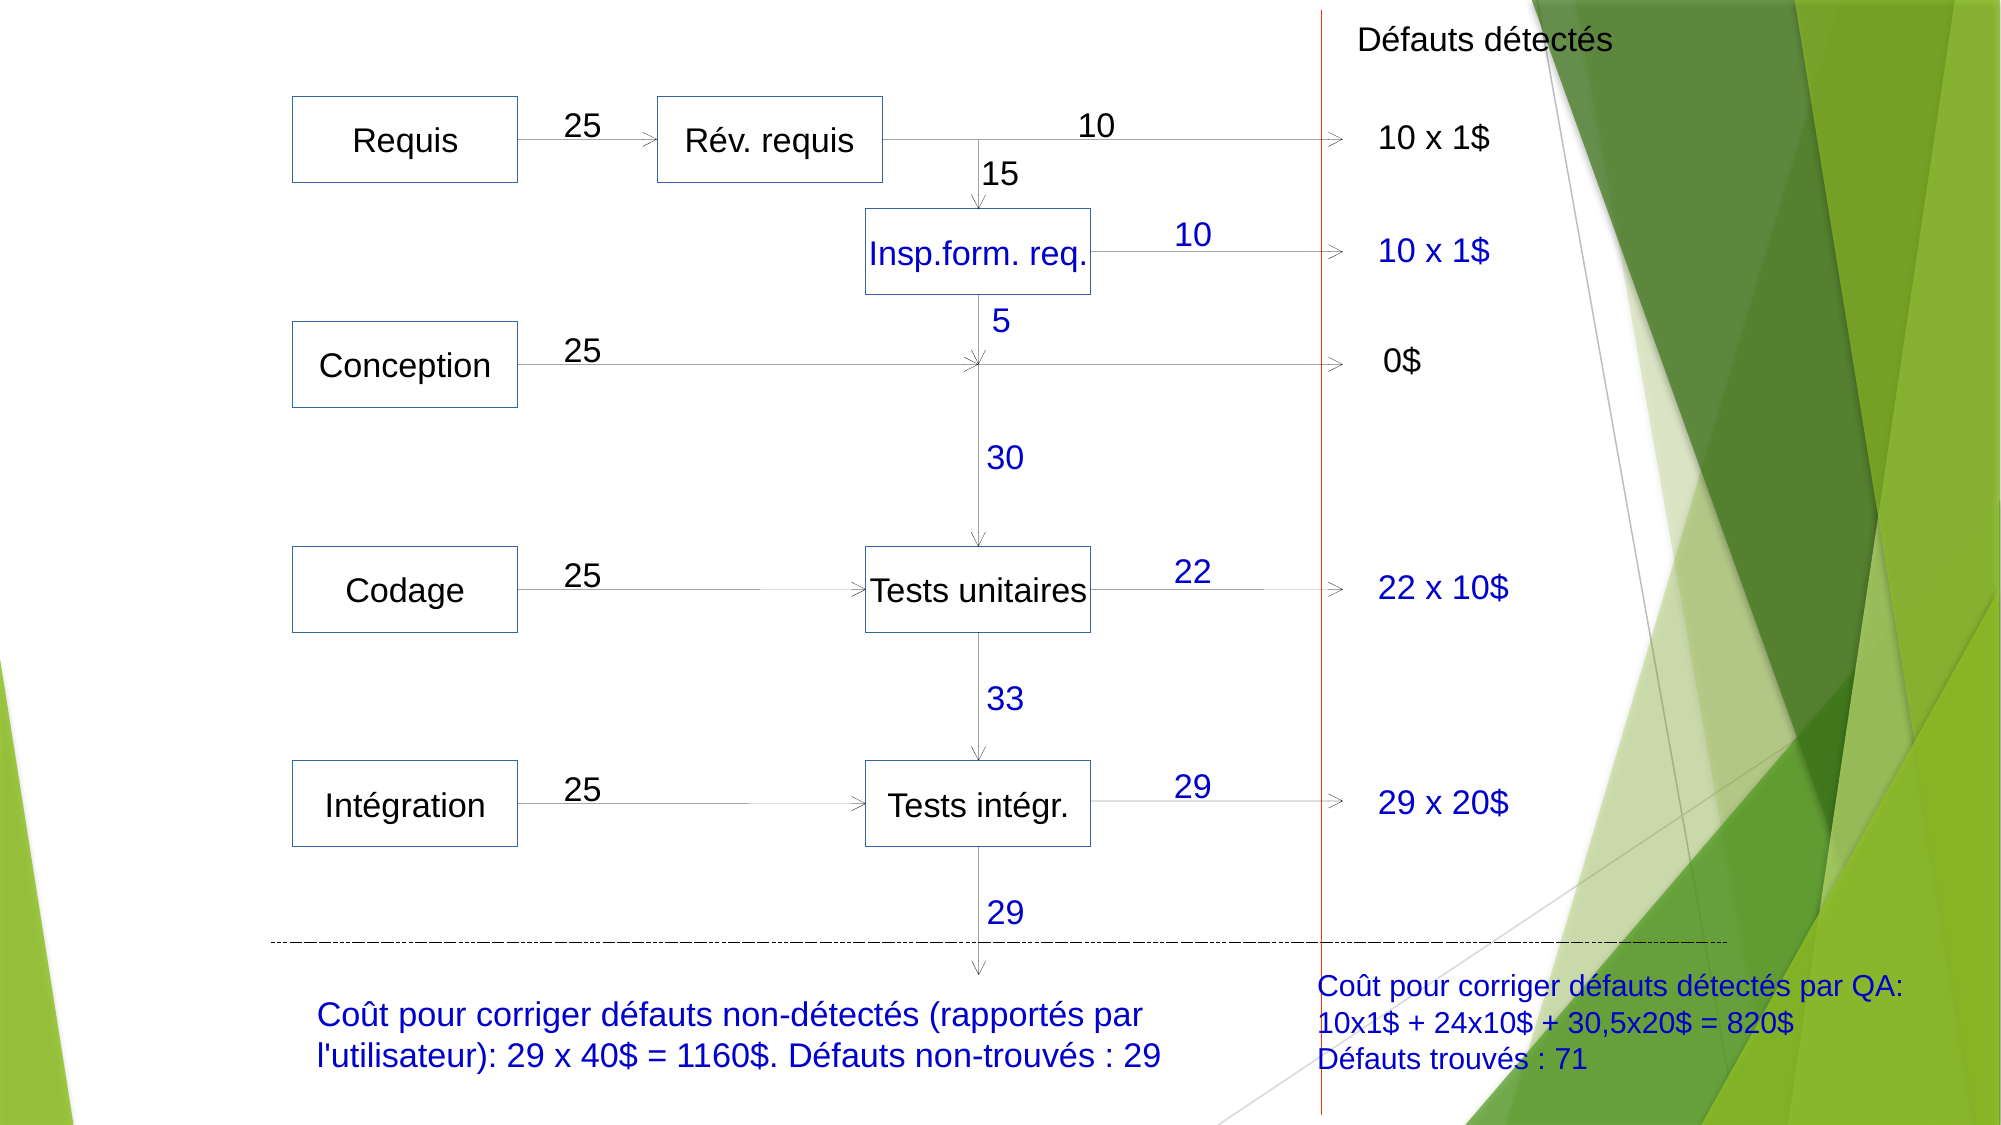

Défauts détectés
Requis
25
Rév. requis
10
10 x 1$

15
10
Insp.form. req.
10 x 1$

5

Conception
25
0$

30
22
Codage
25
Tests unitaires
22 x 10$

33
29
Intégration
25
Tests intégr.
29 x 20$

29

Coût pour corriger défauts détectés par QA: 10x1$ + 24x10$ + 30,5x20$ = 820$
Défauts trouvés : 71
Coût pour corriger défauts non-détectés (rapportés par l'utilisateur): 29 x 40$ = 1160$. Défauts non-trouvés : 29